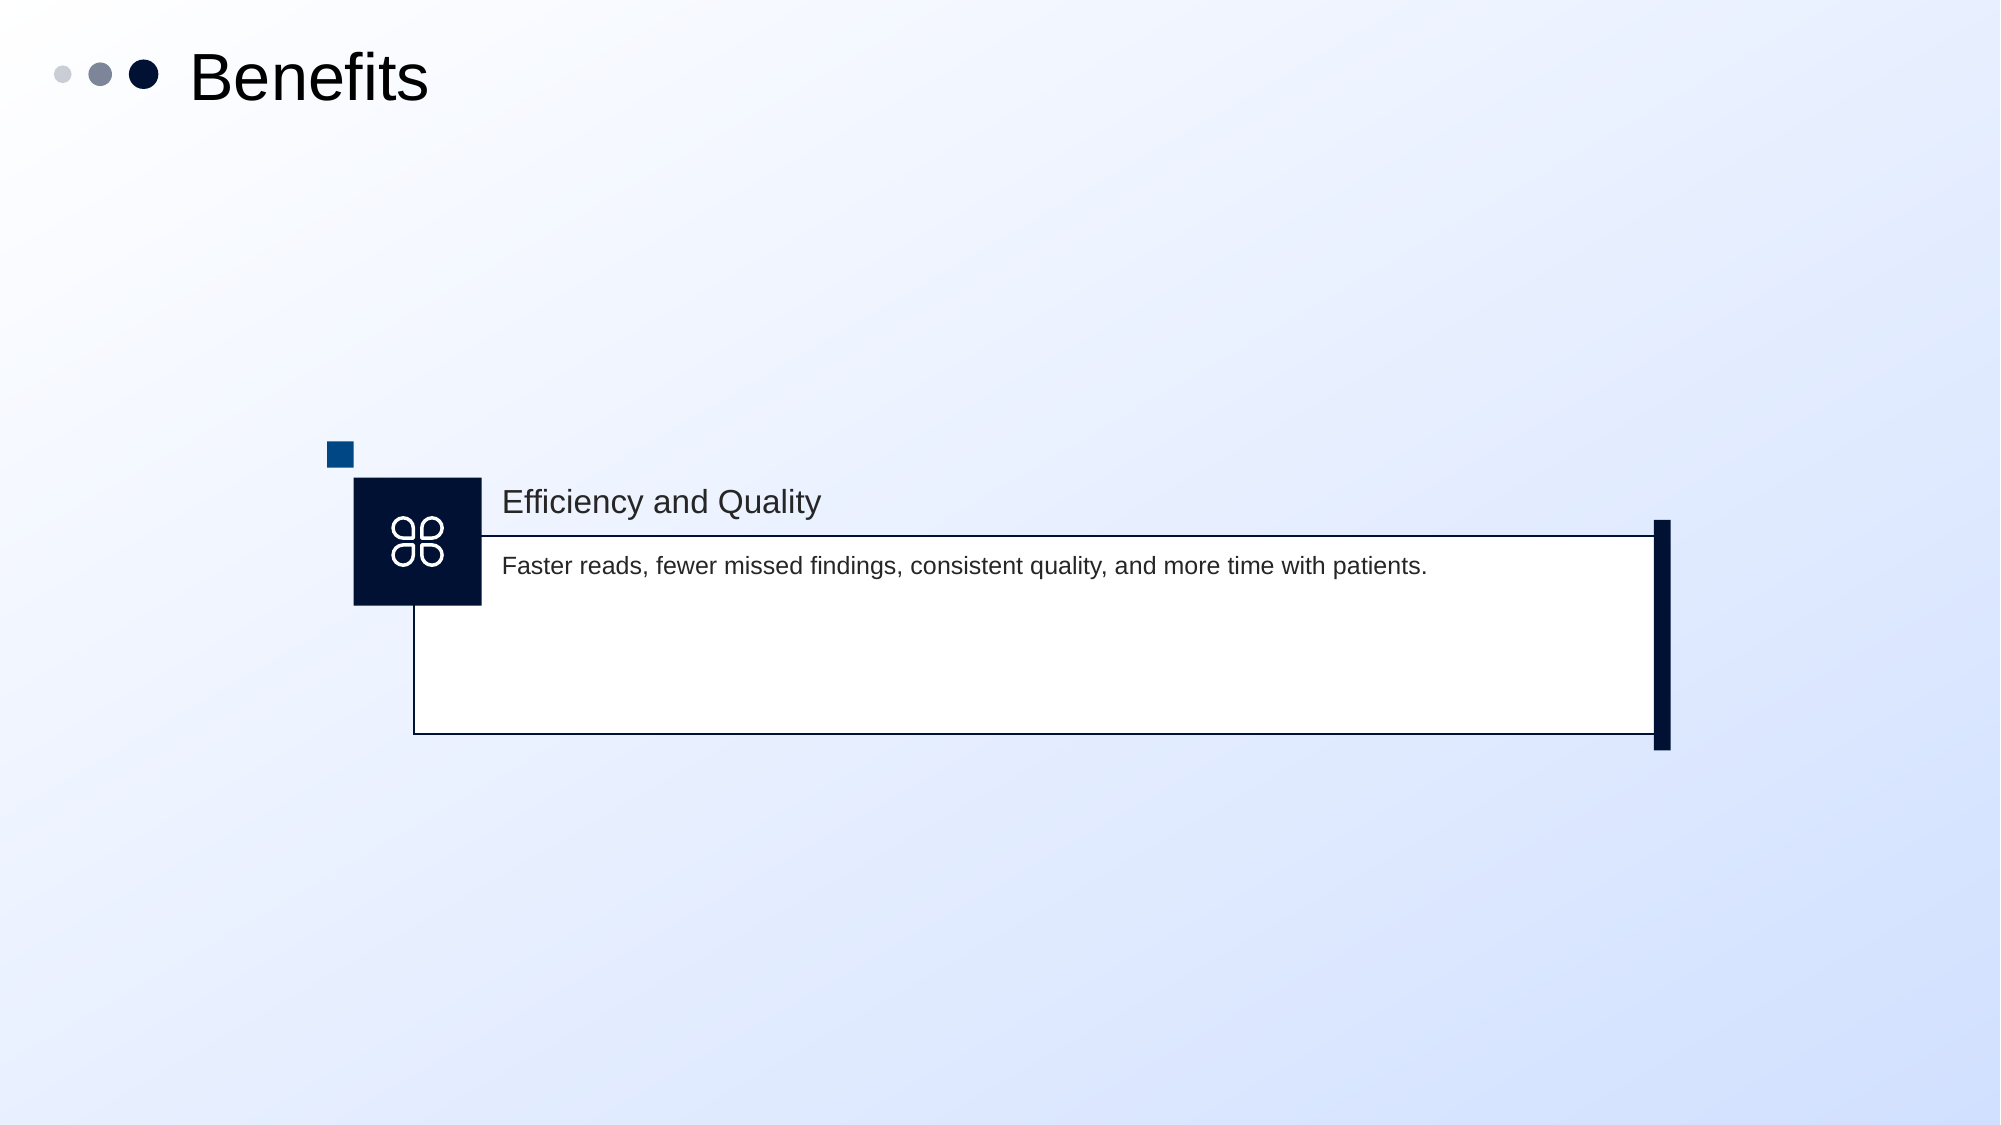

Benefits

Efficiency and Quality

Faster reads, fewer missed findings, consistent quality, and more time with patients.